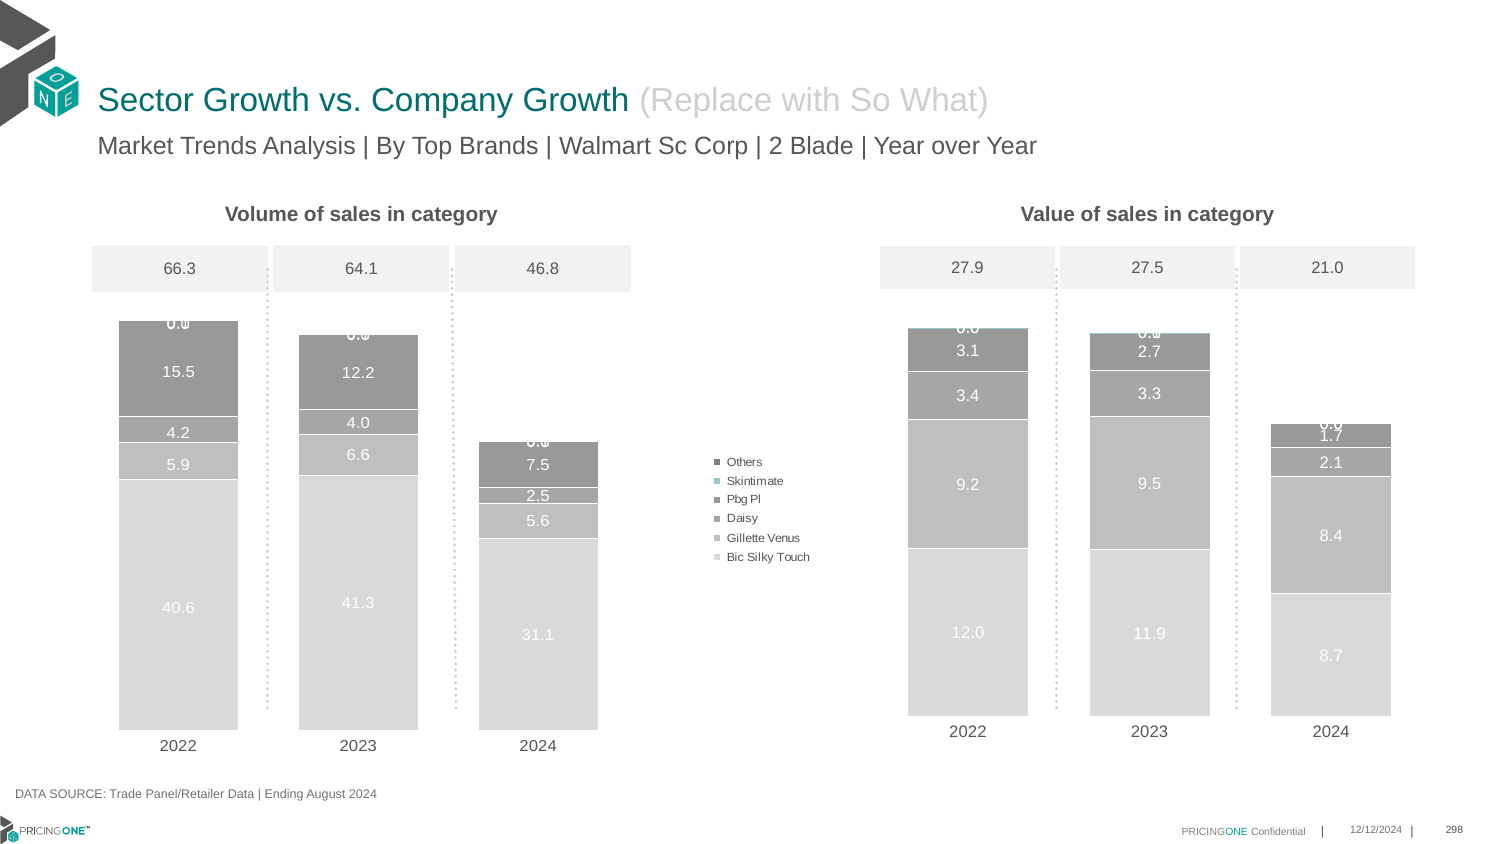

# Sector Growth vs. Company Growth (Replace with So What)
Market Trends Analysis | By Top Brands | Walmart Sc Corp | 2 Blade | Year over Year
| Value of sales in category |  |  |
| --- | --- | --- |
| 27.9 | 27.5 | 21.0 |
| Volume of sales in category |  |  |
| --- | --- | --- |
| 66.3 | 64.1 | 46.8 |

### Chart

| Category | Bic Silky Touch | Gillette Venus | Daisy | Pbg Pl | Skintimate | Others |
|---|---|---|---|---|---|---|
| 2022 | 12.029659 | 9.212263 | 3.435882 | 3.132261 | 0.022477 | 0.040512 |
| 2023 | 11.925839 | 9.533717 | 3.301692 | 2.69178 | 0.020955 | 0.059402 |
| 2024 | 8.746584 | 8.399915 | 2.088935 | 1.719116 | 0.012163 | 0.039695 |

### Chart

| Category | Bic Silky Touch | Gillette Venus | Daisy | Pbg Pl | Skintimate | Others |
|---|---|---|---|---|---|---|
| 2022 | 40.565575 | 5.885185 | 4.217114 | 15.503903 | 0.049332 | 0.081834 |
| 2023 | 41.271147 | 6.551769 | 3.967692 | 12.172502 | 0.040572 | 0.112724 |
| 2024 | 31.101069 | 5.616589 | 2.509177 | 7.509341 | 0.021599 | 0.074574 |
DATA SOURCE: Trade Panel/Retailer Data | Ending August 2024

12/12/2024
298